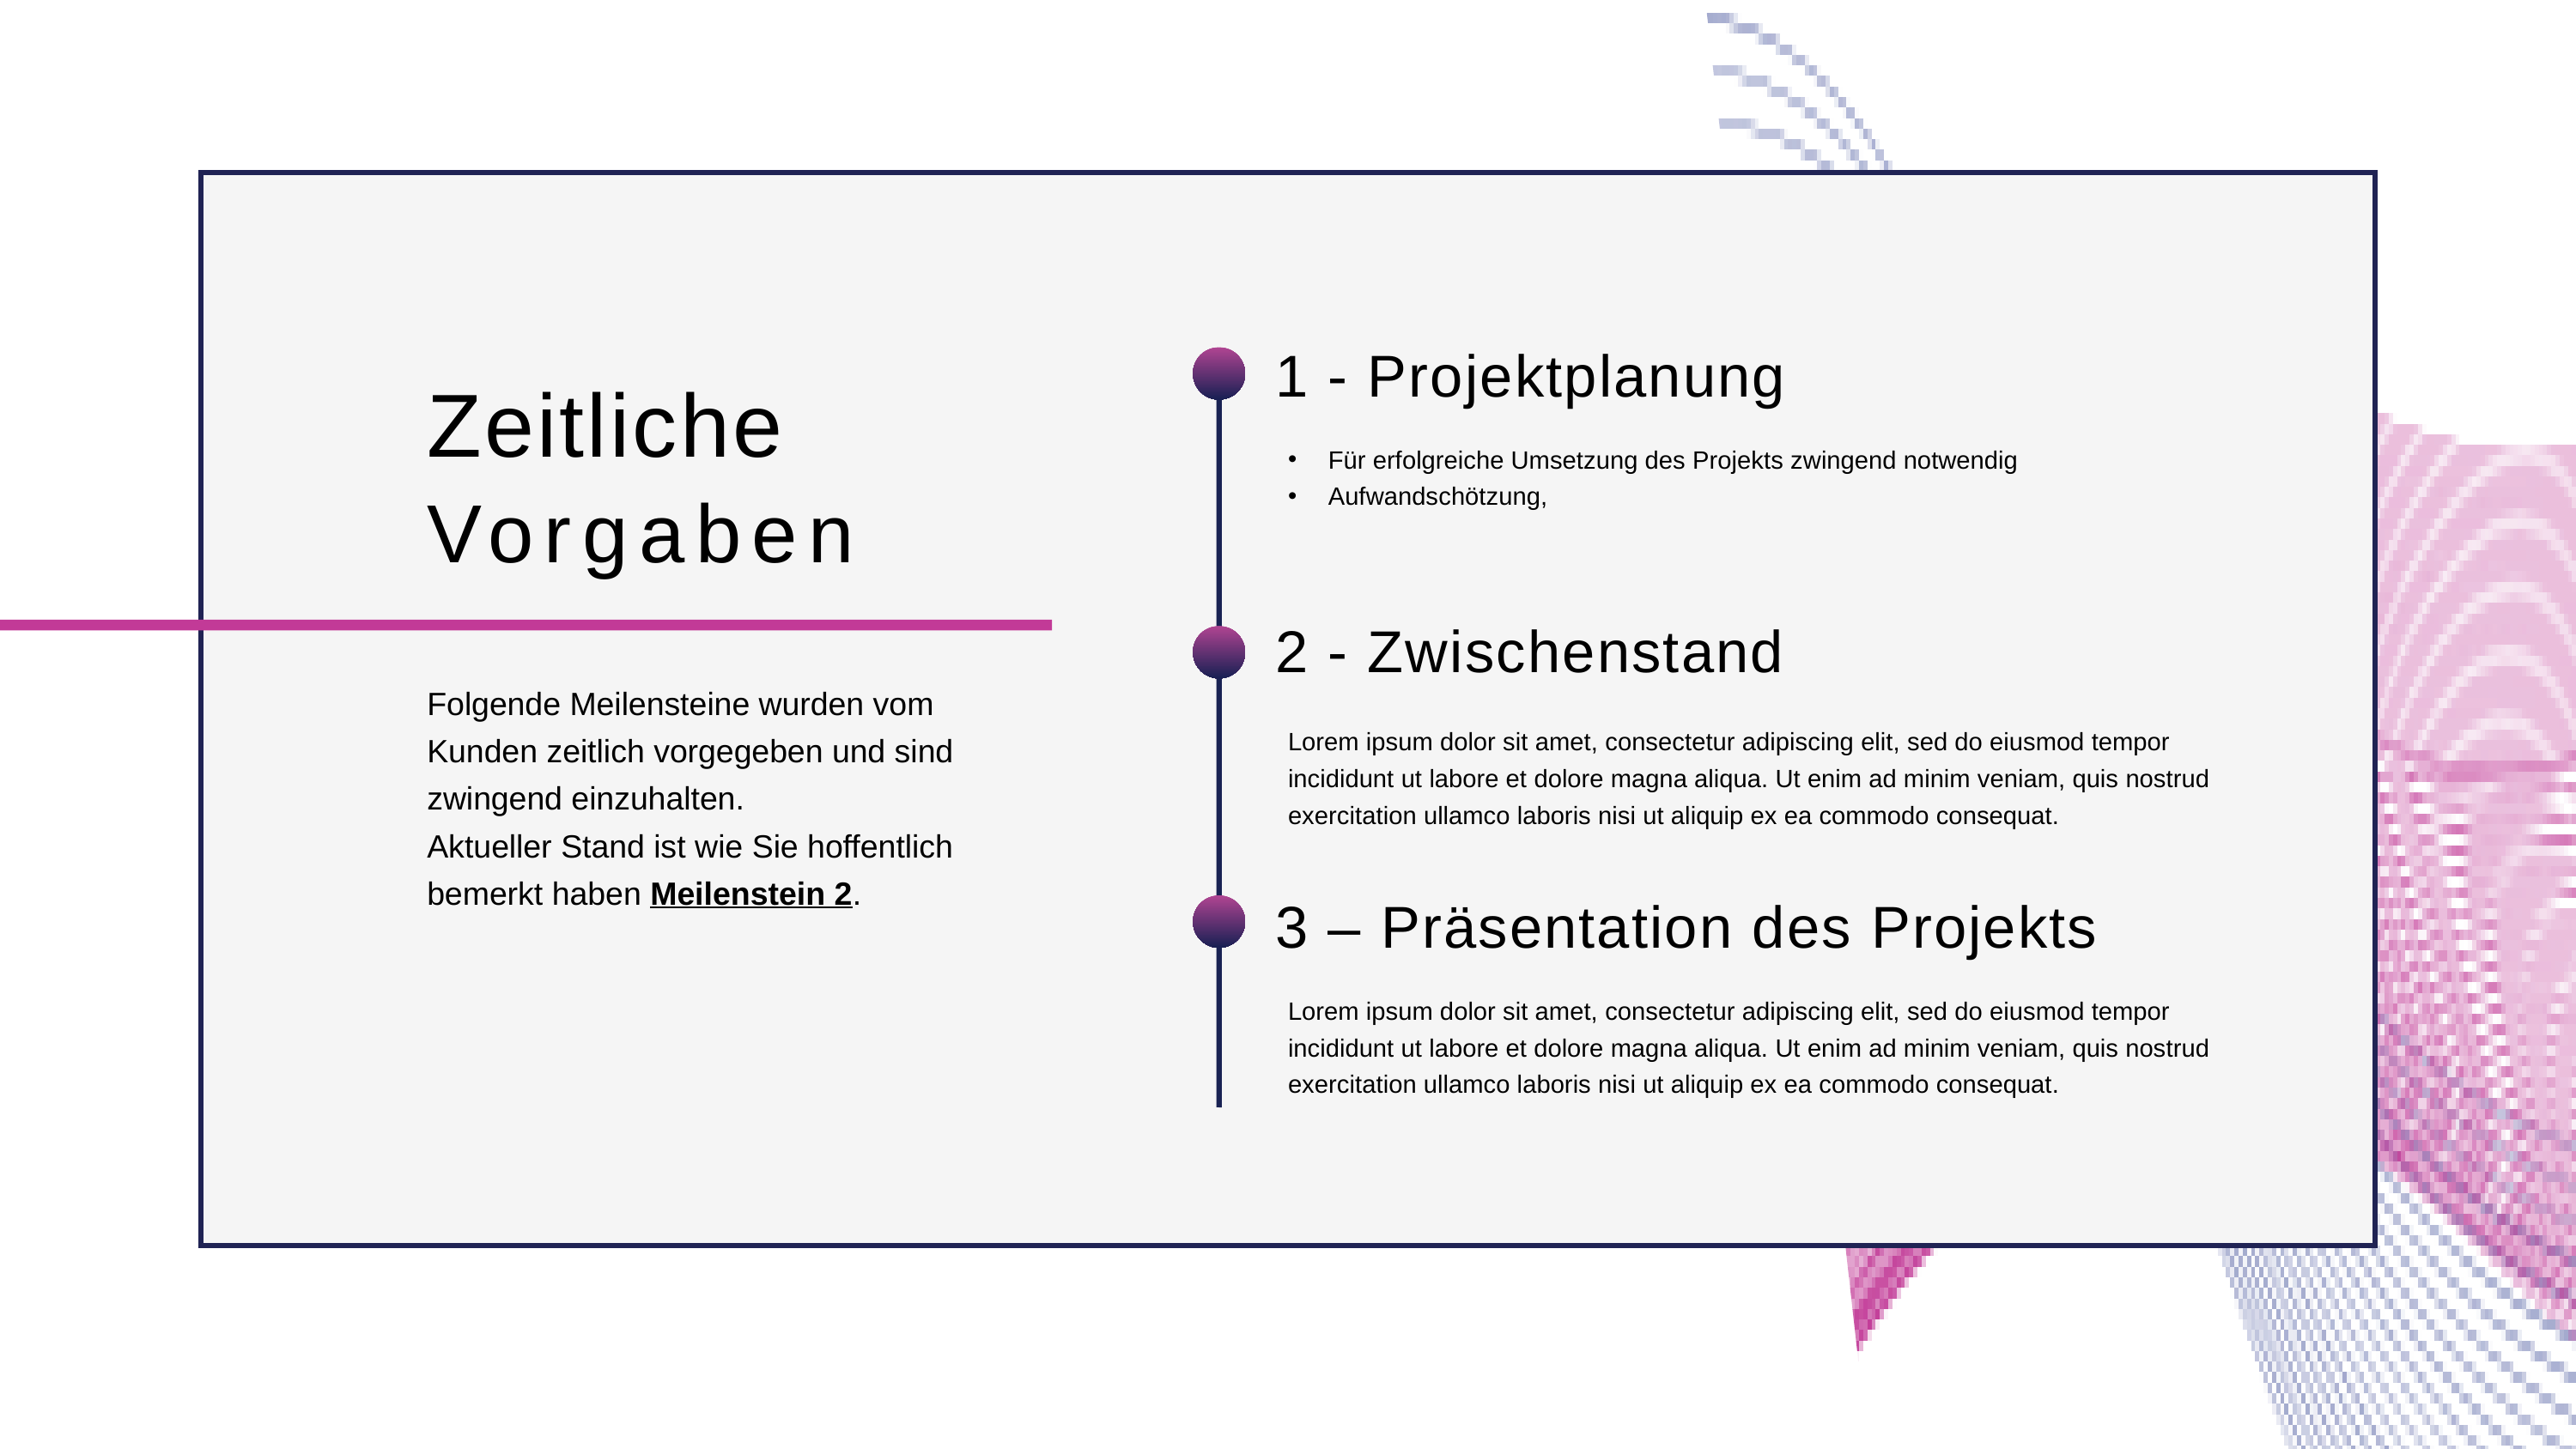

1 - Projektplanung

Zeitliche
Für erfolgreiche Umsetzung des Projekts zwingend notwendig
Aufwandschötzung,
Vorgaben
2 - Zwischenstand

Folgende Meilensteine wurden vom Kunden zeitlich vorgegeben und sind zwingend einzuhalten.
Aktueller Stand ist wie Sie hoffentlich bemerkt haben Meilenstein 2.
Lorem ipsum dolor sit amet, consectetur adipiscing elit, sed do eiusmod tempor incididunt ut labore et dolore magna aliqua. Ut enim ad minim veniam, quis nostrud exercitation ullamco laboris nisi ut aliquip ex ea commodo consequat.
3 – Präsentation des Projekts

Lorem ipsum dolor sit amet, consectetur adipiscing elit, sed do eiusmod tempor incididunt ut labore et dolore magna aliqua. Ut enim ad minim veniam, quis nostrud exercitation ullamco laboris nisi ut aliquip ex ea commodo consequat.